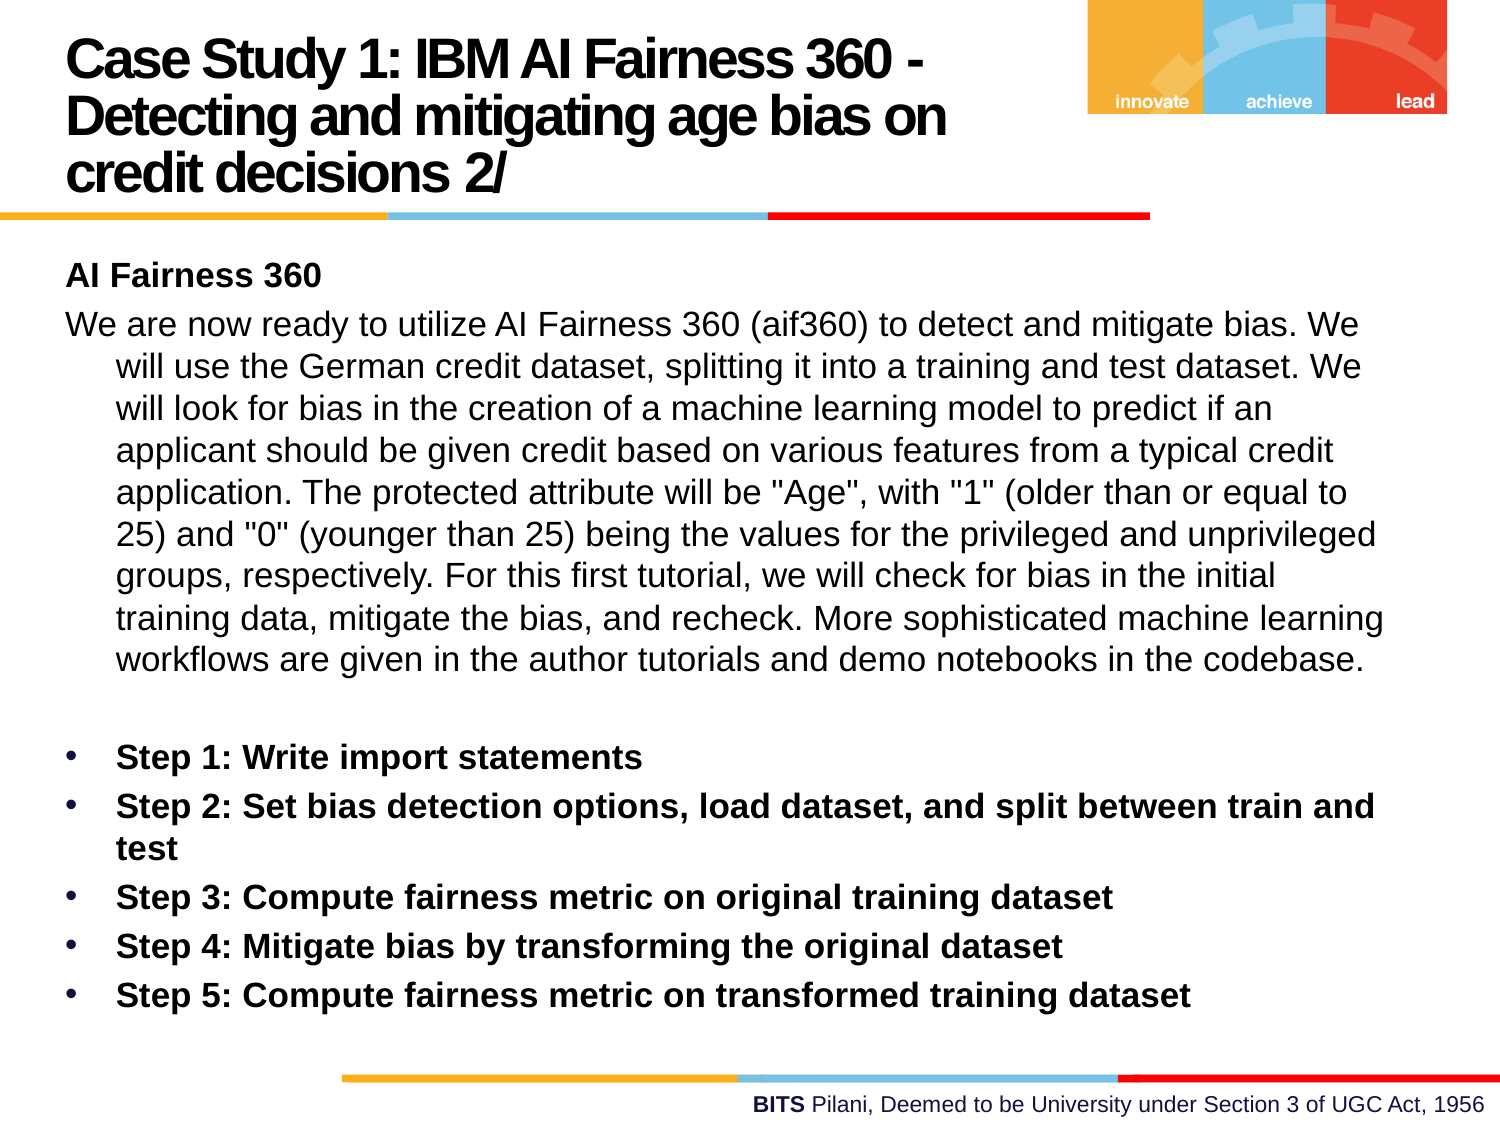

Case Study 1: IBM AI Fairness 360 - Detecting and mitigating age bias on credit decisions 2/
AI Fairness 360
We are now ready to utilize AI Fairness 360 (aif360) to detect and mitigate bias. We will use the German credit dataset, splitting it into a training and test dataset. We will look for bias in the creation of a machine learning model to predict if an applicant should be given credit based on various features from a typical credit application. The protected attribute will be "Age", with "1" (older than or equal to 25) and "0" (younger than 25) being the values for the privileged and unprivileged groups, respectively. For this first tutorial, we will check for bias in the initial training data, mitigate the bias, and recheck. More sophisticated machine learning workflows are given in the author tutorials and demo notebooks in the codebase.

Step 1: Write import statements
Step 2: Set bias detection options, load dataset, and split between train and test
Step 3: Compute fairness metric on original training dataset
Step 4: Mitigate bias by transforming the original dataset
Step 5: Compute fairness metric on transformed training dataset